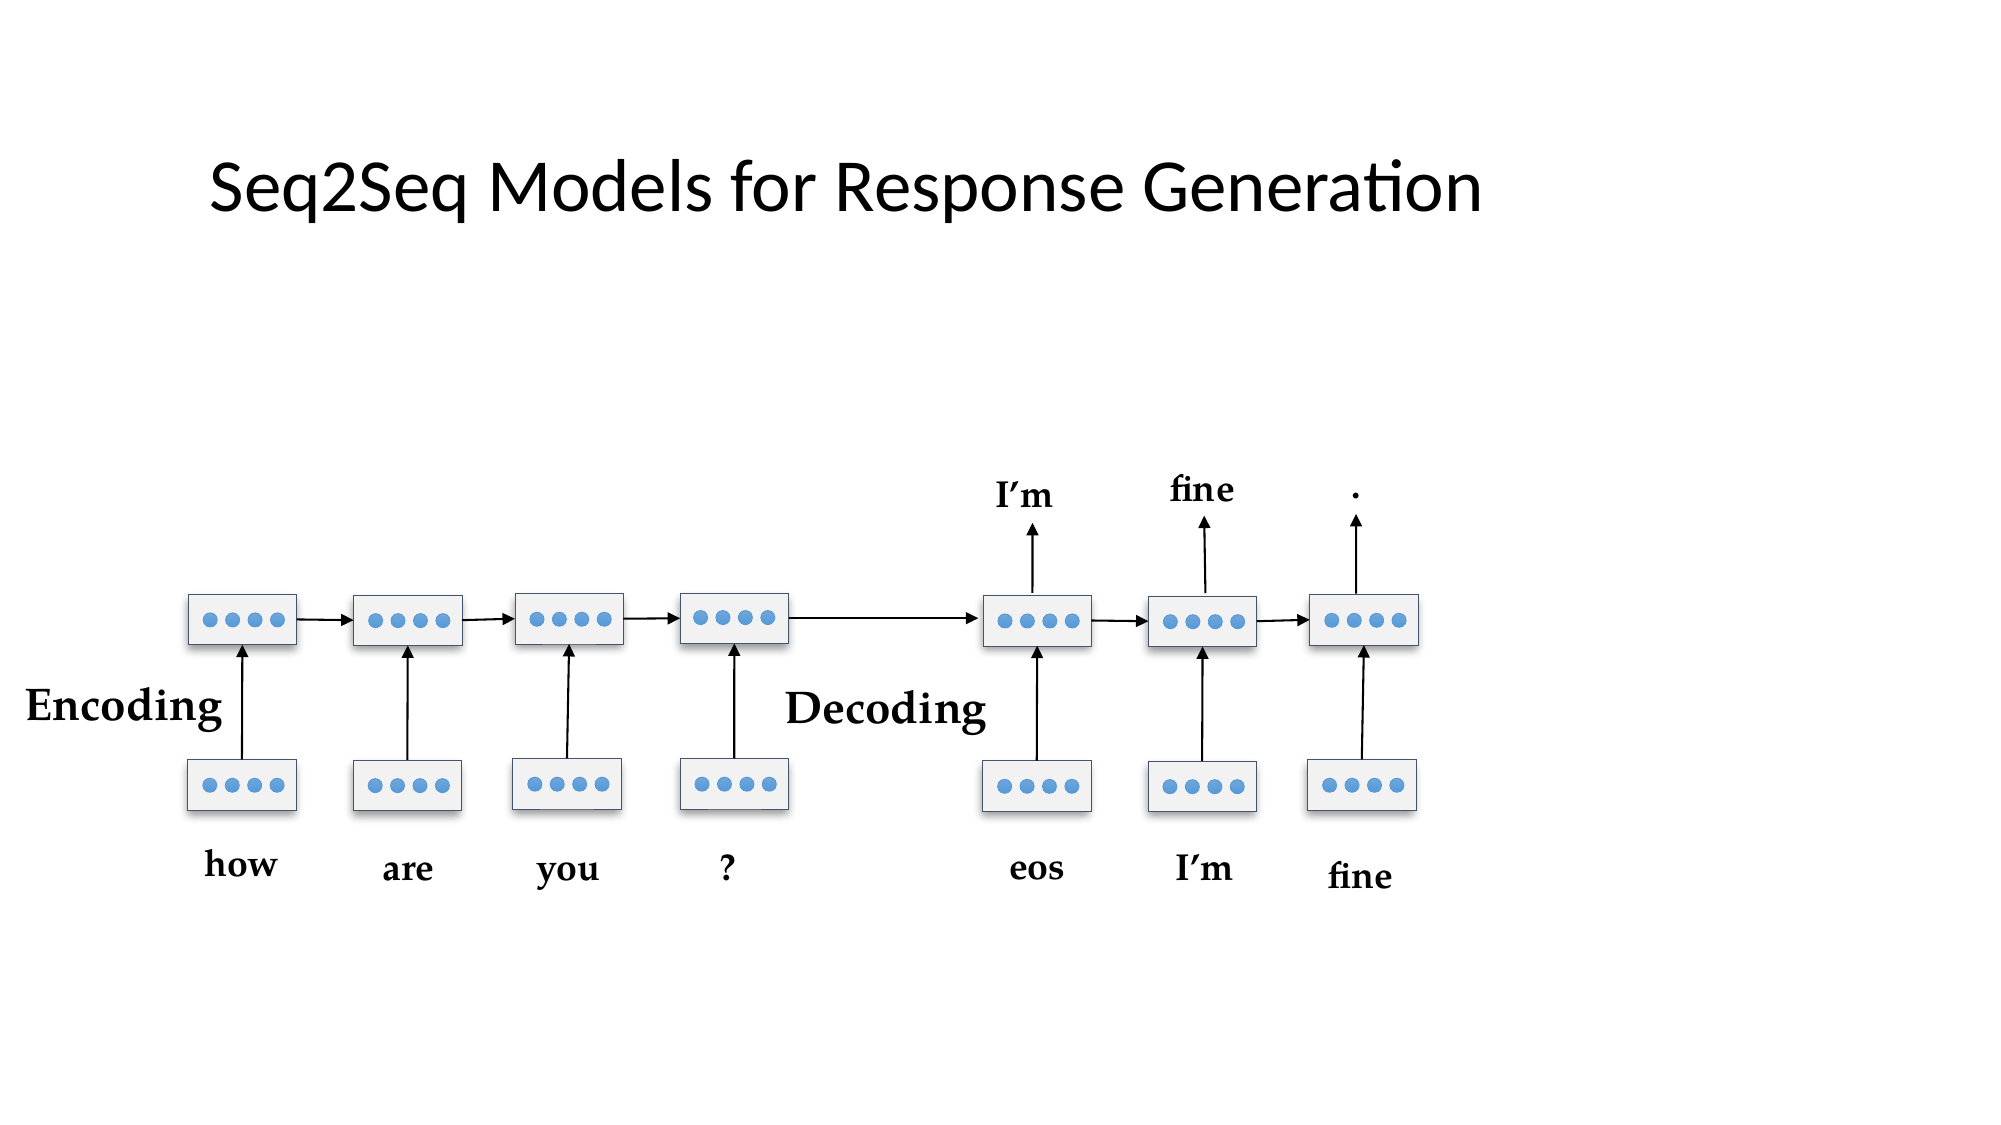

Seq2Seq Models for Response Generation
.
fine
I’m

Encoding
Decoding

how
eos
are
you
I’m
?
fine